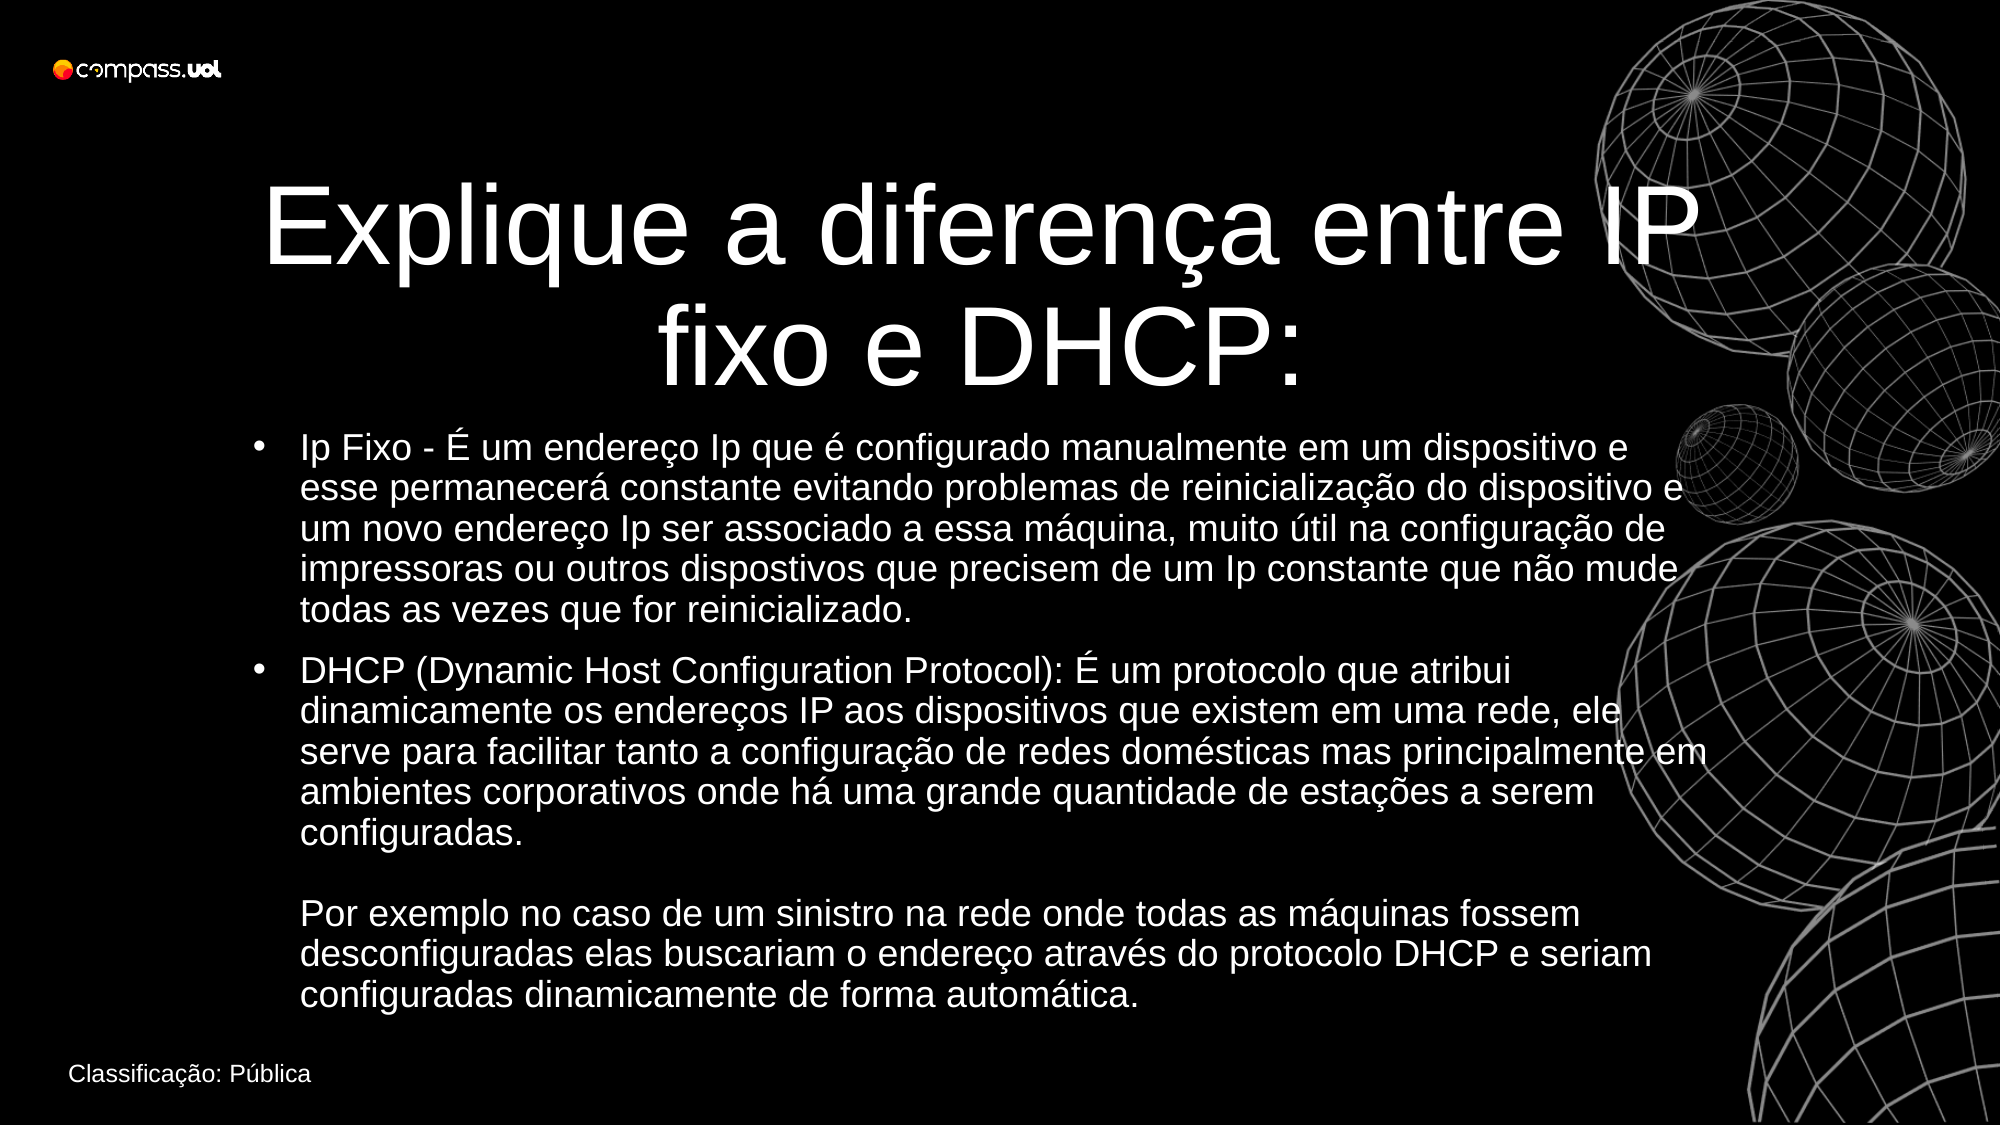

Explique a diferença entre IP fixo e DHCP:
Ip Fixo - É um endereço Ip que é configurado manualmente em um dispositivo e esse permanecerá constante evitando problemas de reinicialização do dispositivo e um novo endereço Ip ser associado a essa máquina, muito útil na configuração de impressoras ou outros dispostivos que precisem de um Ip constante que não mude todas as vezes que for reinicializado.
DHCP (Dynamic Host Configuration Protocol): É um protocolo que atribui dinamicamente os endereços IP aos dispositivos que existem em uma rede, ele serve para facilitar tanto a configuração de redes domésticas mas principalmente em ambientes corporativos onde há uma grande quantidade de estações a serem configuradas.
Por exemplo no caso de um sinistro na rede onde todas as máquinas fossem desconfiguradas elas buscariam o endereço através do protocolo DHCP e seriam configuradas dinamicamente de forma automática.
Classificação: Pública